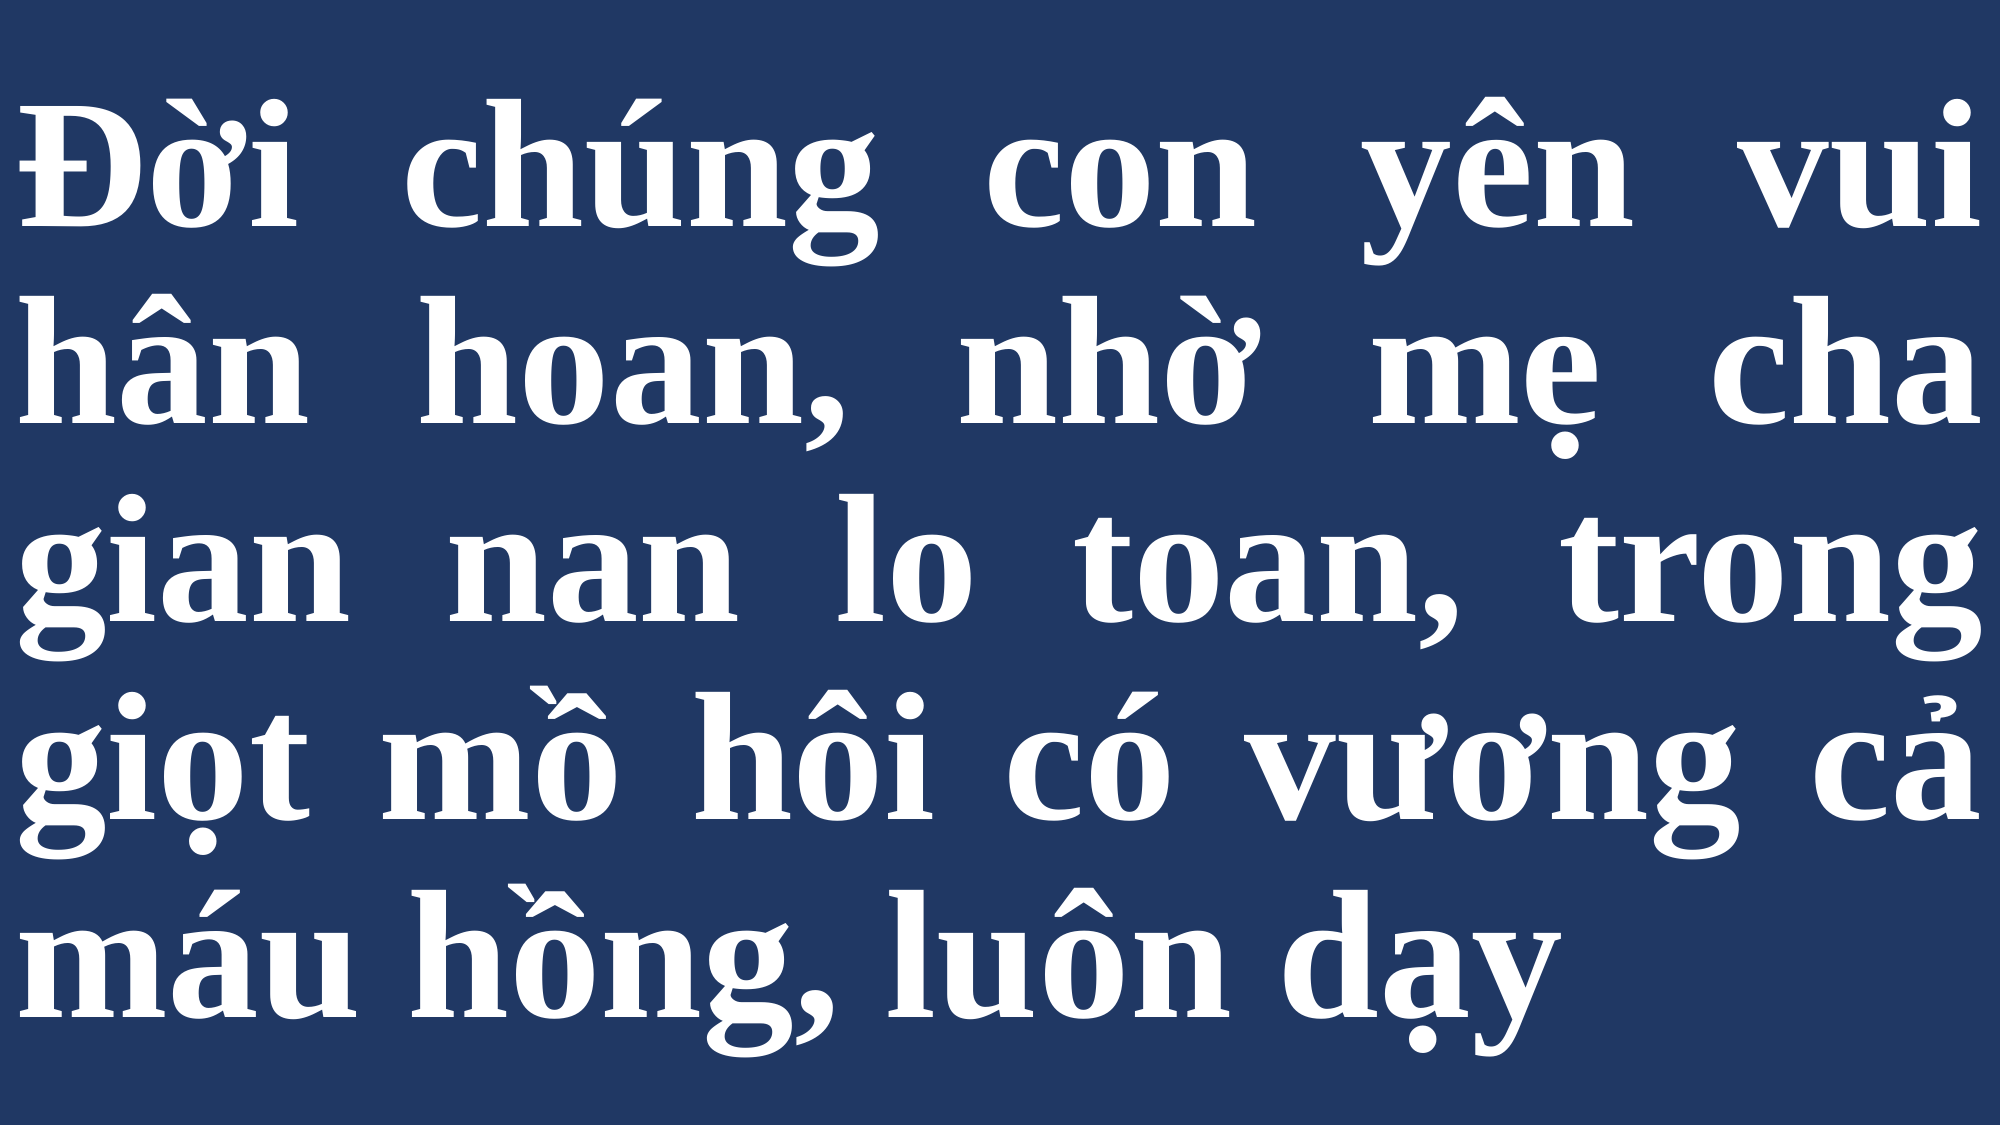

# Đời chúng con yên vui hân hoan, nhờ mẹ cha gian nan lo toan, trong giọt mồ hôi có vương cả máu hồng, luôn dạy